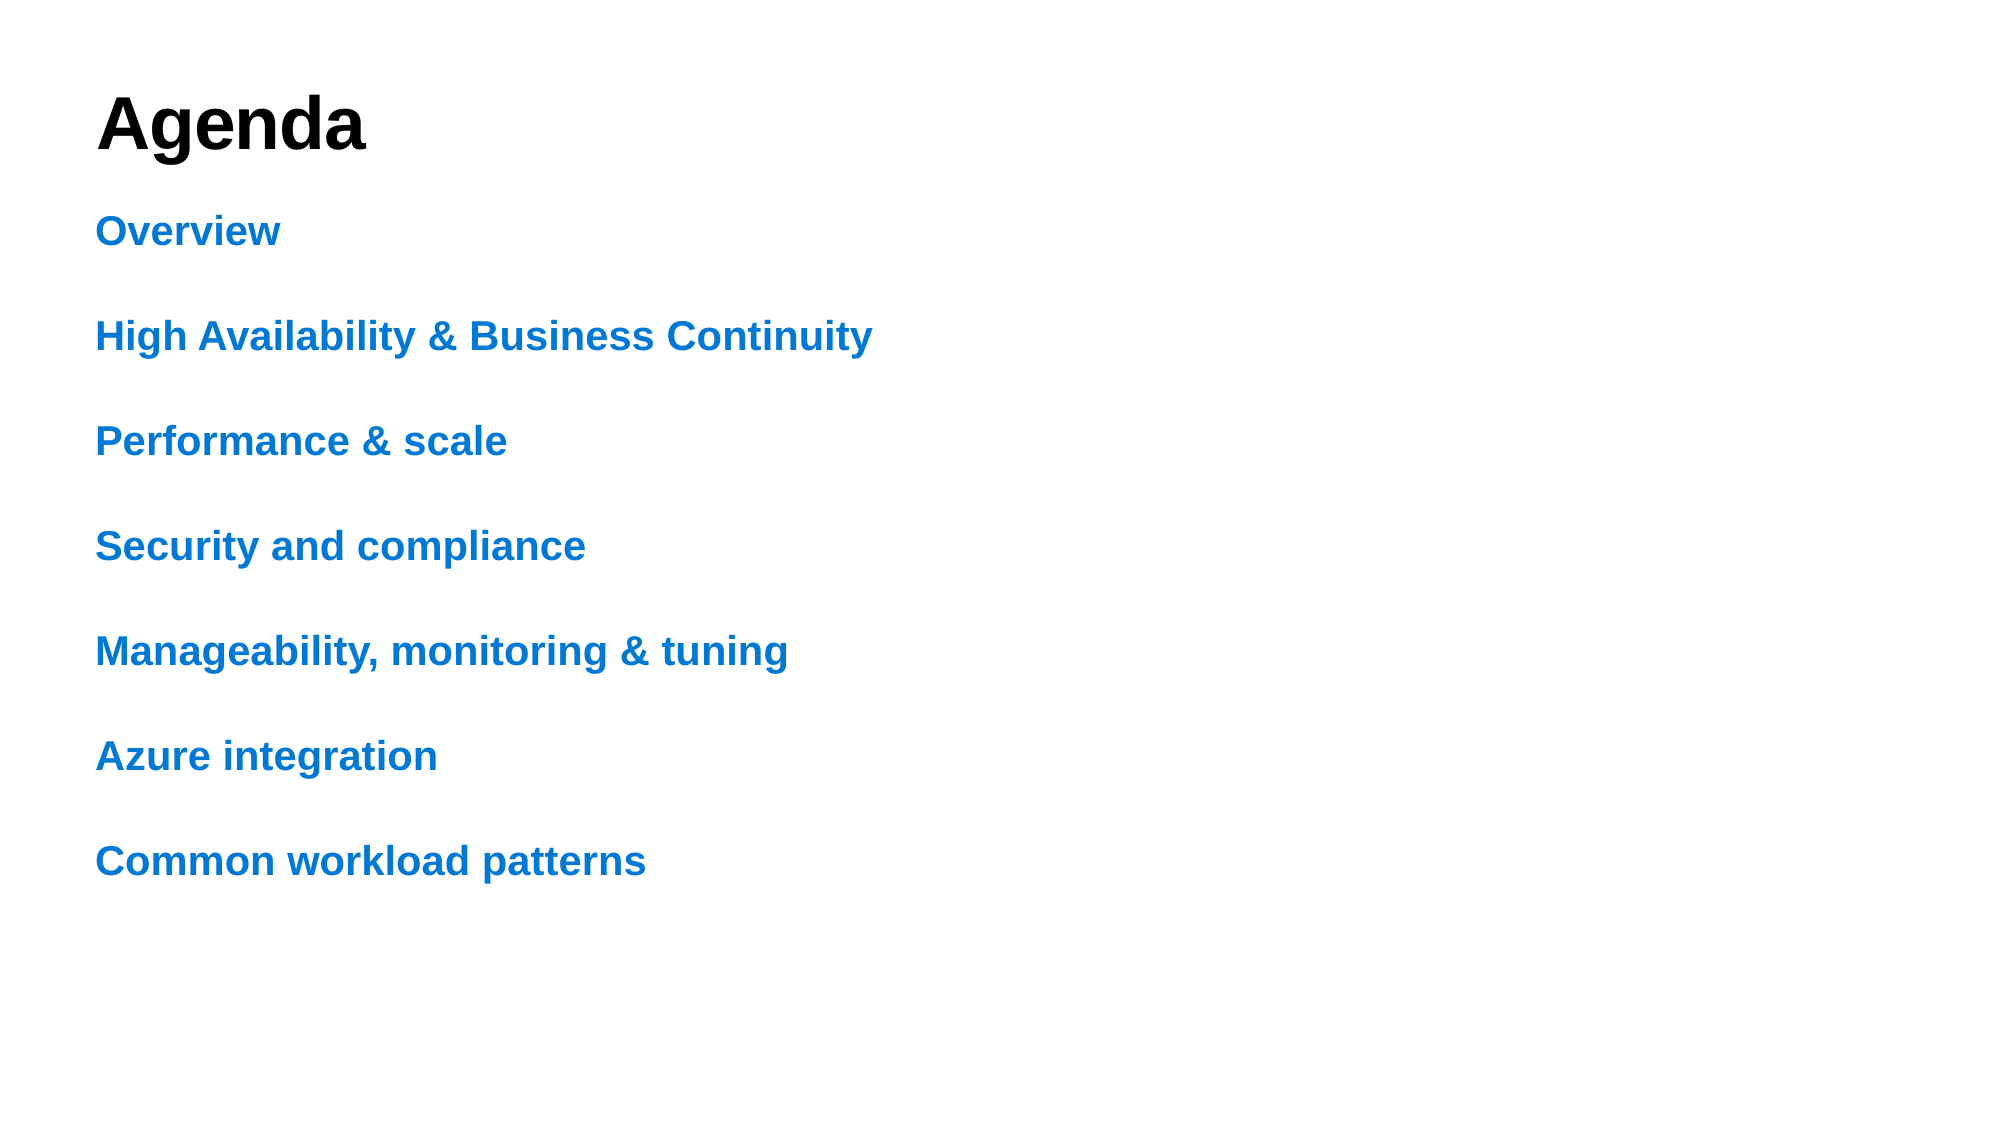

# Agenda
  Overview
  High Availability & Business Continuity
  Performance & scale
  Security and compliance
  Manageability, monitoring & tuning
  Azure integration
  Common workload patterns